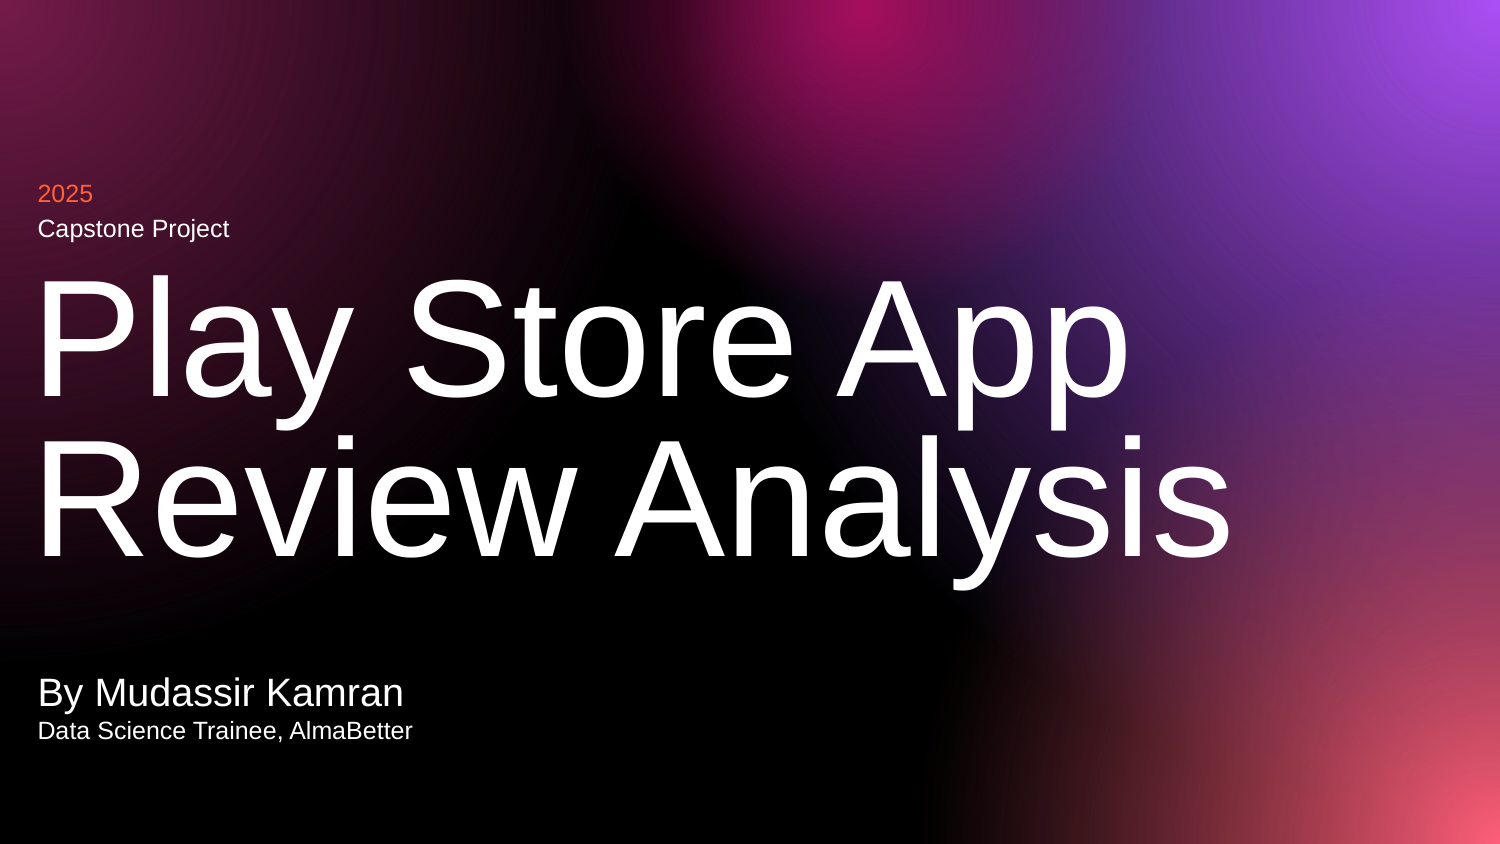

2025
Capstone Project
Play Store App Review Analysis
# By Mudassir Kamran
Data Science Trainee, AlmaBetter